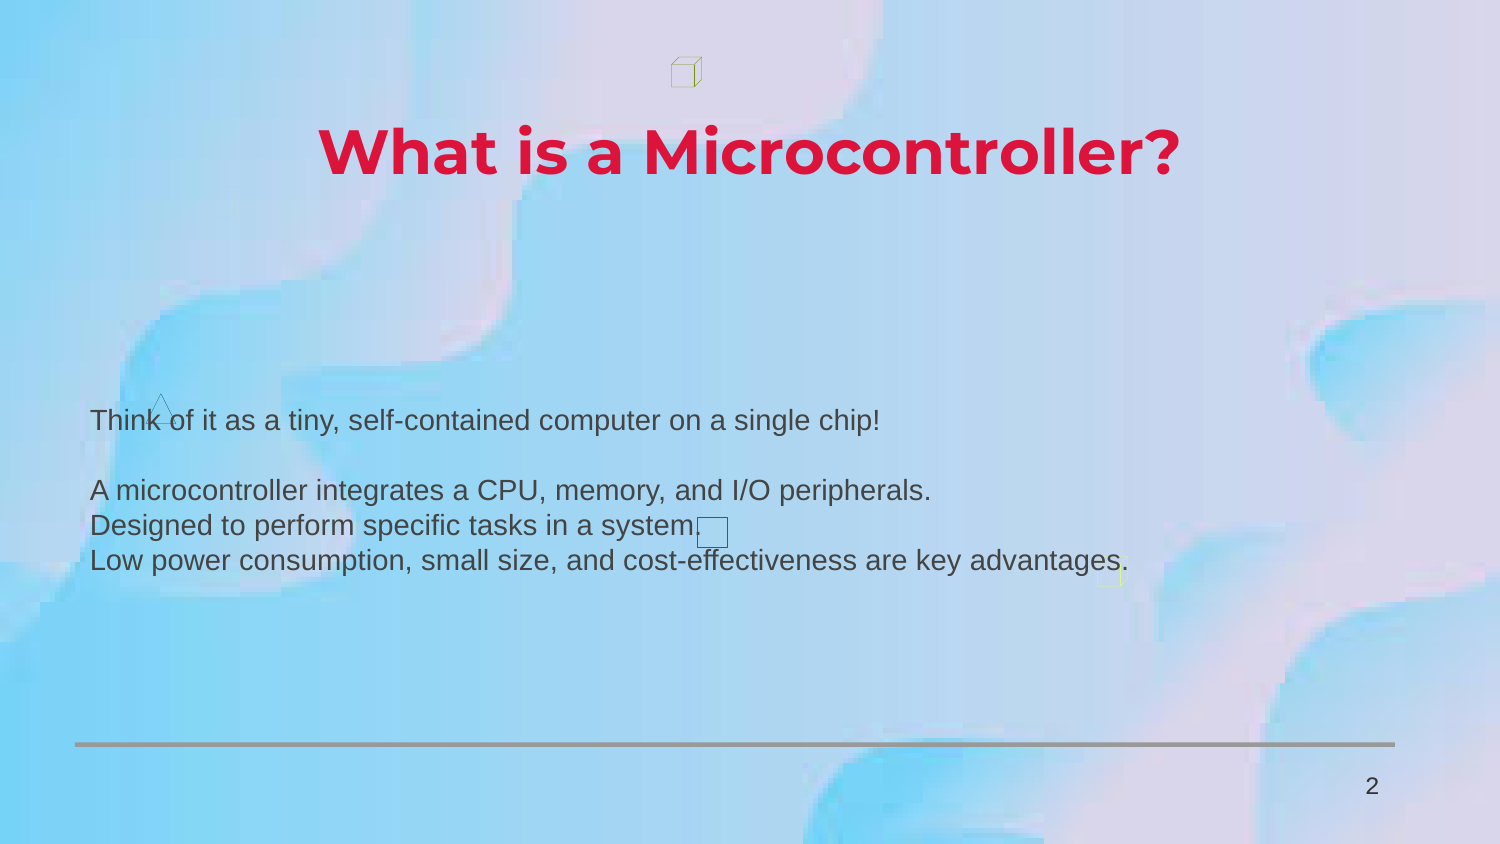

What is a Microcontroller?

Think of it as a tiny, self-contained computer on a single chip!

A microcontroller integrates a CPU, memory, and I/O peripherals.
Designed to perform specific tasks in a system.
Low power consumption, small size, and cost-effectiveness are key advantages.

2